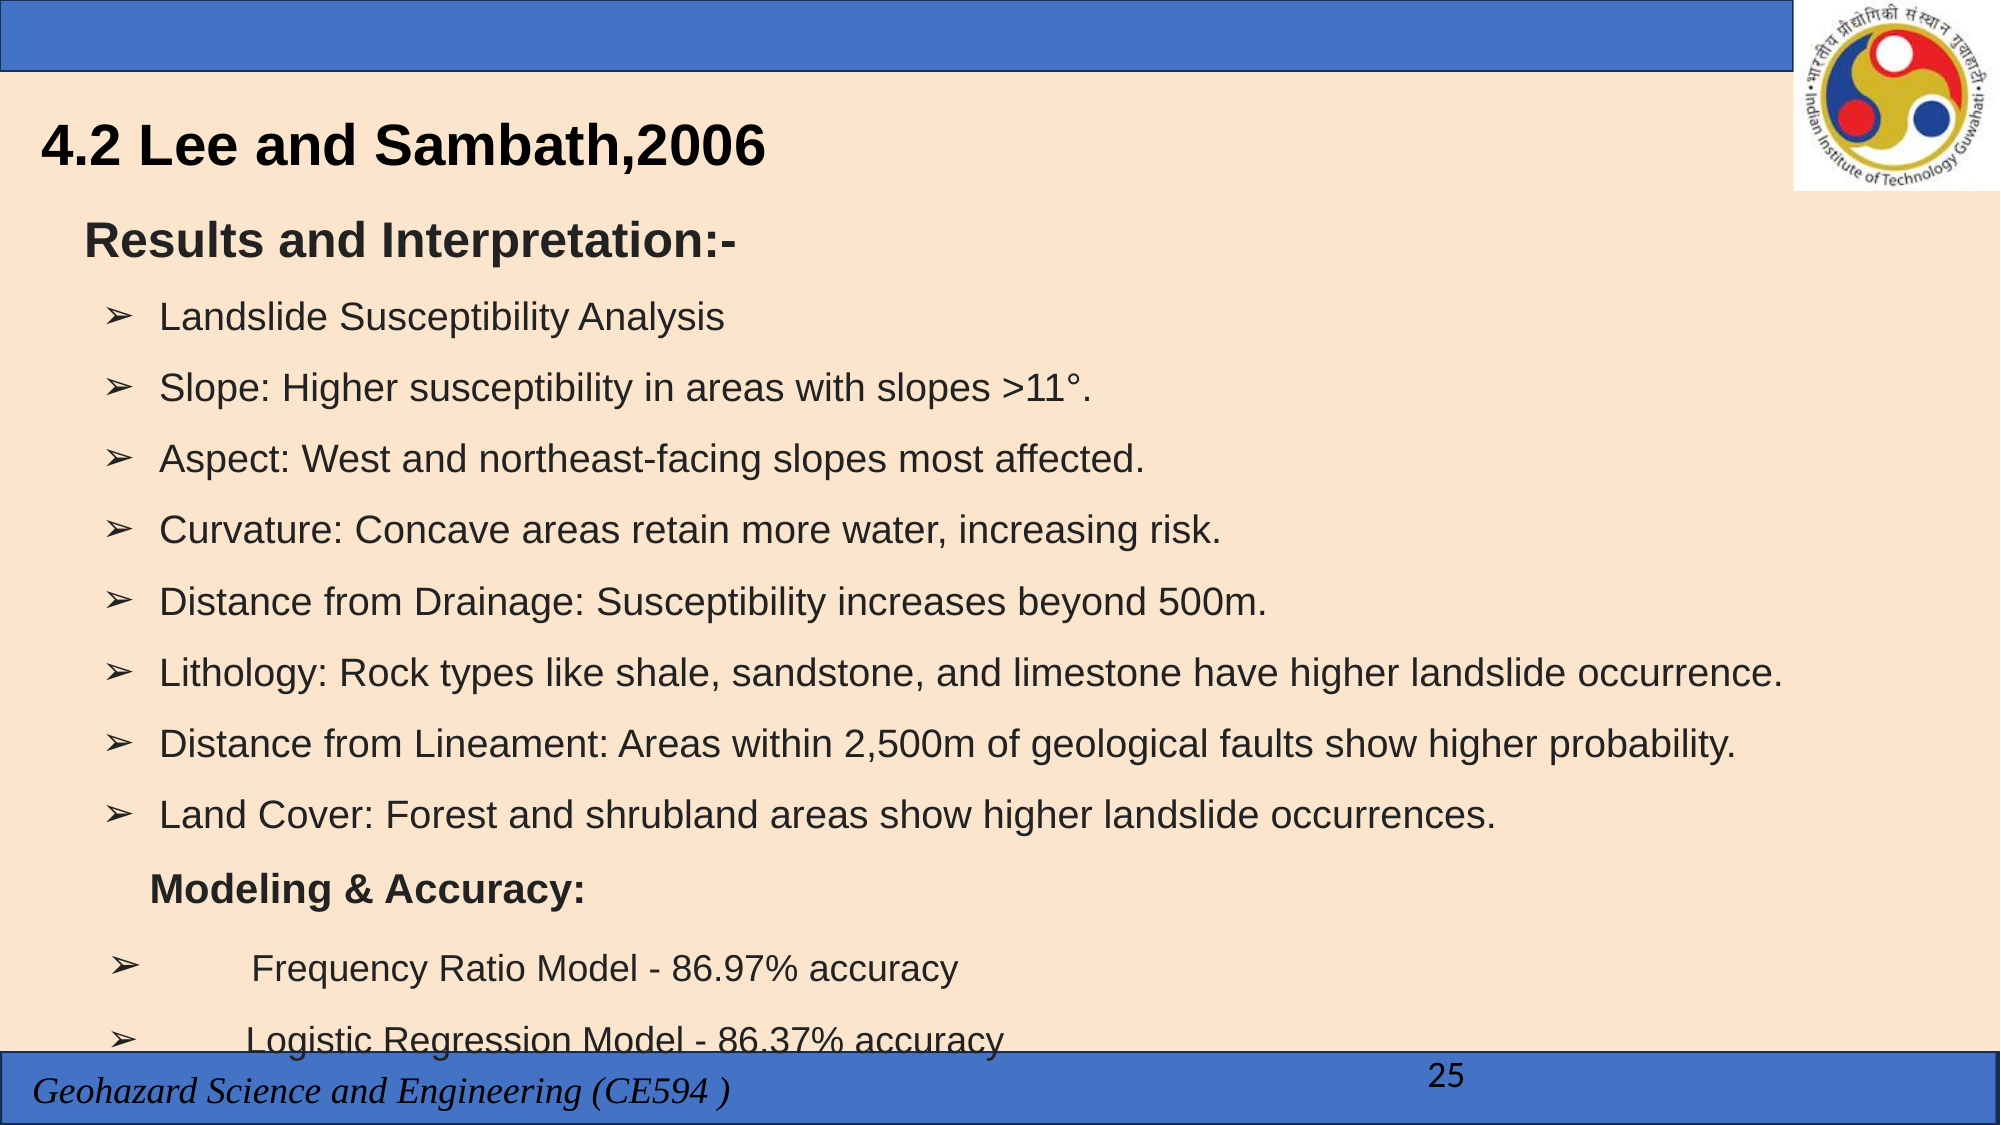

4.2 Lee and Sambath,2006
Results and Interpretation:-
Landslide Susceptibility Analysis
Slope: Higher susceptibility in areas with slopes >11°.
Aspect: West and northeast-facing slopes most affected.
Curvature: Concave areas retain more water, increasing risk.
Distance from Drainage: Susceptibility increases beyond 500m.
Lithology: Rock types like shale, sandstone, and limestone have higher landslide occurrence.
Distance from Lineament: Areas within 2,500m of geological faults show higher probability.
Land Cover: Forest and shrubland areas show higher landslide occurrences.
      Modeling & Accuracy:
        Frequency Ratio Model - 86.97% accuracy
        Logistic Regression Model - 86.37% accuracy
25